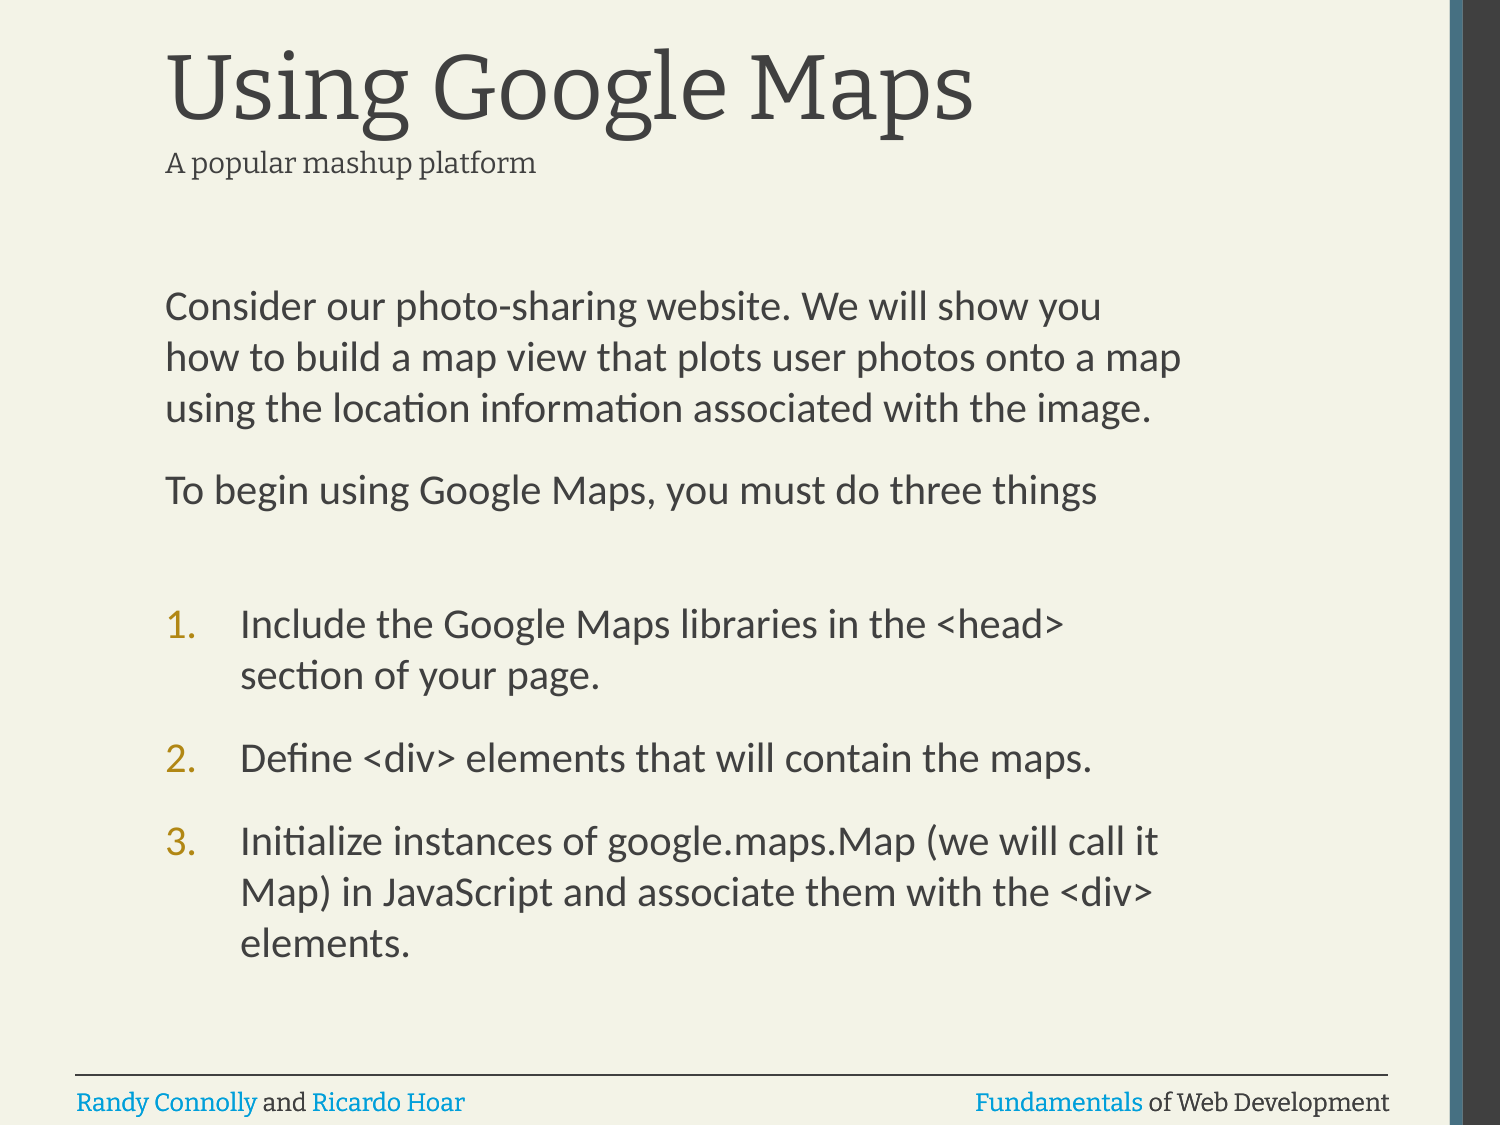

# Using Google Maps
A popular mashup platform
Consider our photo-sharing website. We will show you how to build a map view that plots user photos onto a map using the location information associated with the image.
To begin using Google Maps, you must do three things
Include the Google Maps libraries in the <head> section of your page.
Define <div> elements that will contain the maps.
Initialize instances of google.maps.Map (we will call it Map) in JavaScript and associate them with the <div> elements.